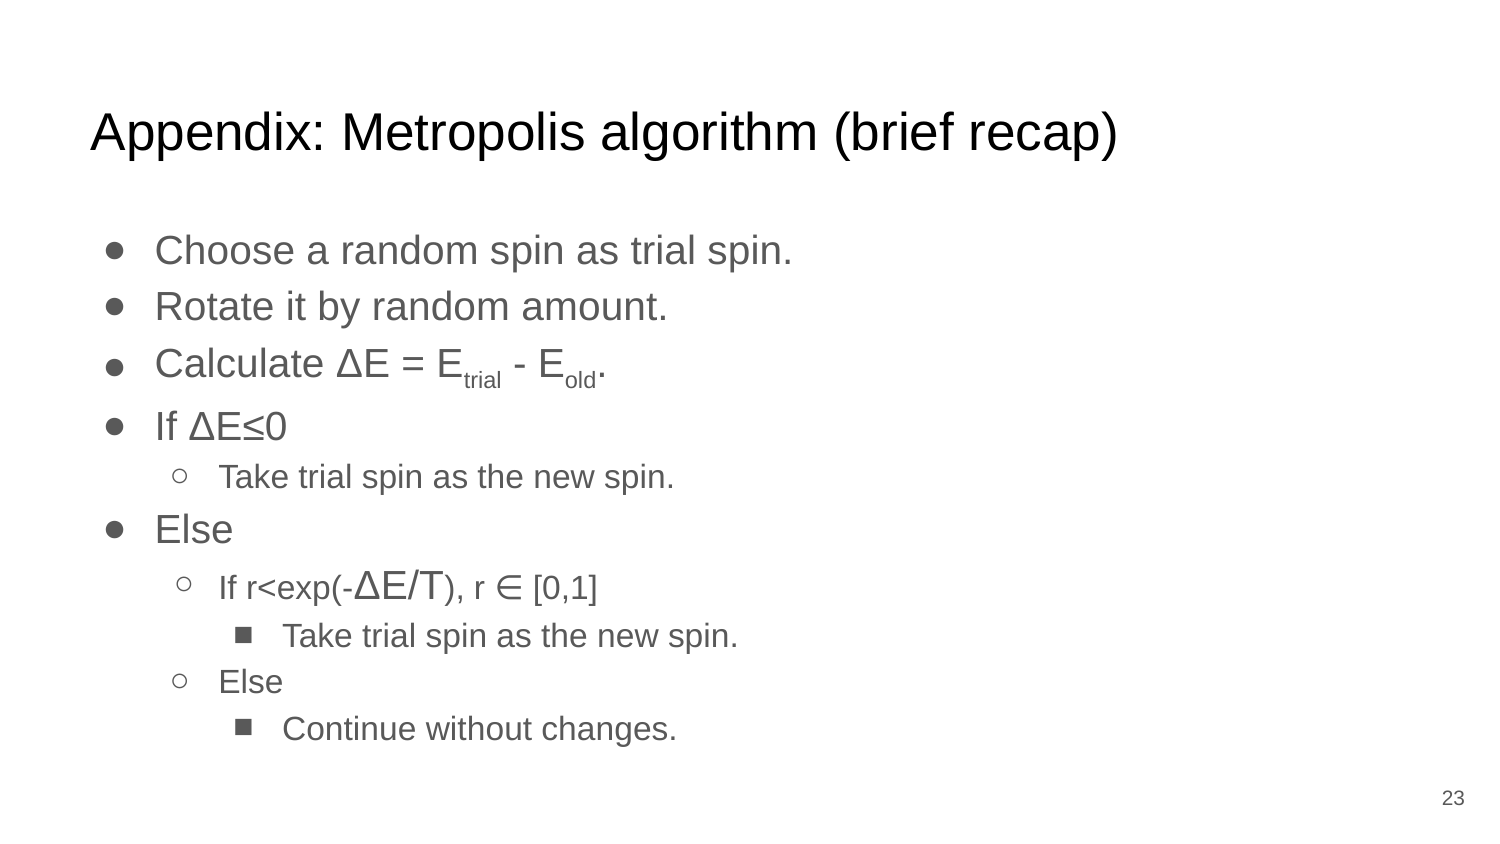

# Appendix: Metropolis algorithm (brief recap)
Choose a random spin as trial spin.
Rotate it by random amount.
Calculate ΔE = Etrial - Eold.
If ΔE≤0
Take trial spin as the new spin.
Else
If r<exp(-ΔE/T), r ∈ [0,1]
Take trial spin as the new spin.
Else
Continue without changes.
23